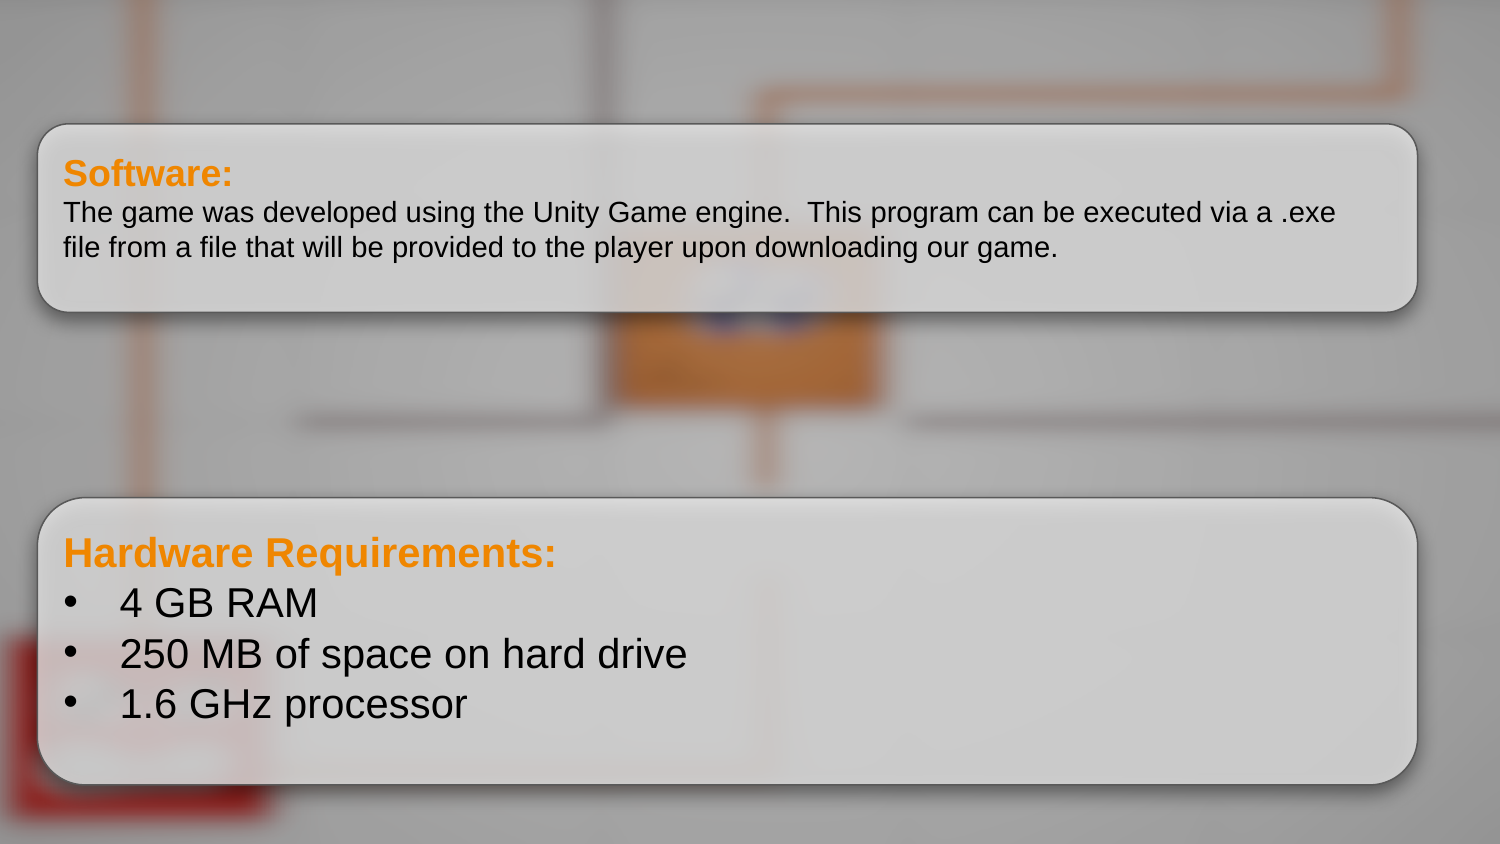

Software:
The game was developed using the Unity Game engine.  This program can be executed via a .exe file from a file that will be provided to the player upon downloading our game.

Hardware Requirements:
4 GB RAM
250 MB of space on hard drive
1.6 GHz processor